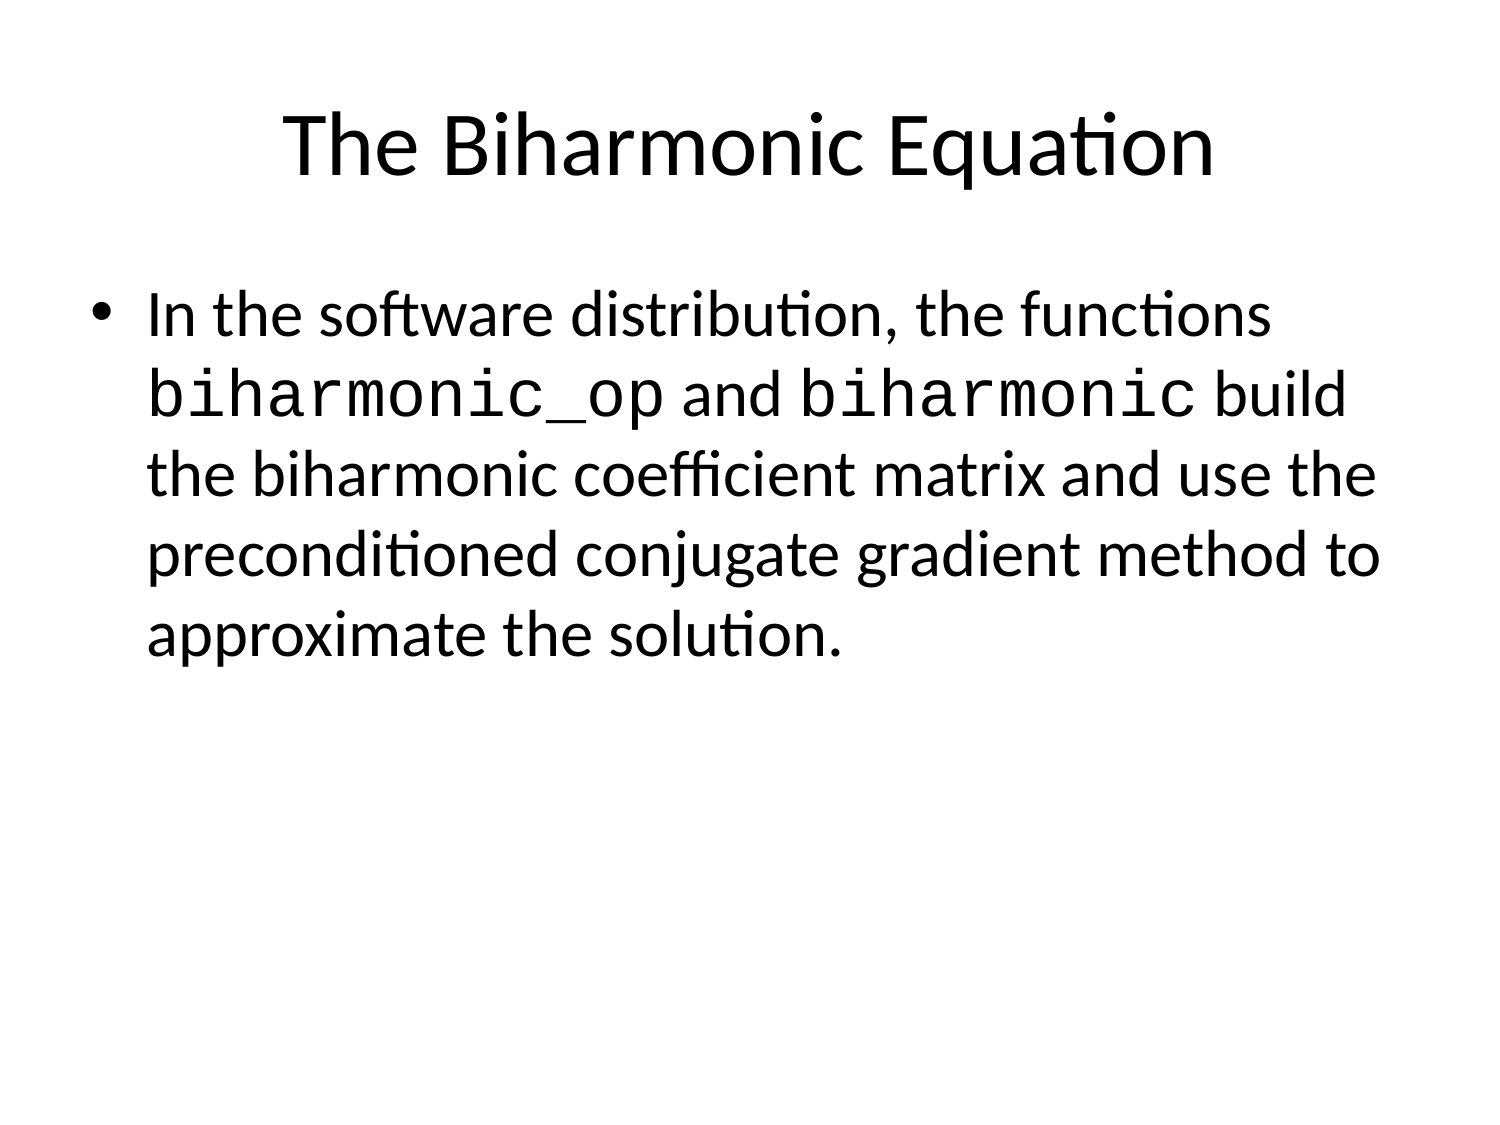

# The Biharmonic Equation
In the software distribution, the functions biharmonic_op and biharmonic build the biharmonic coefficient matrix and use the preconditioned conjugate gradient method to approximate the solution.